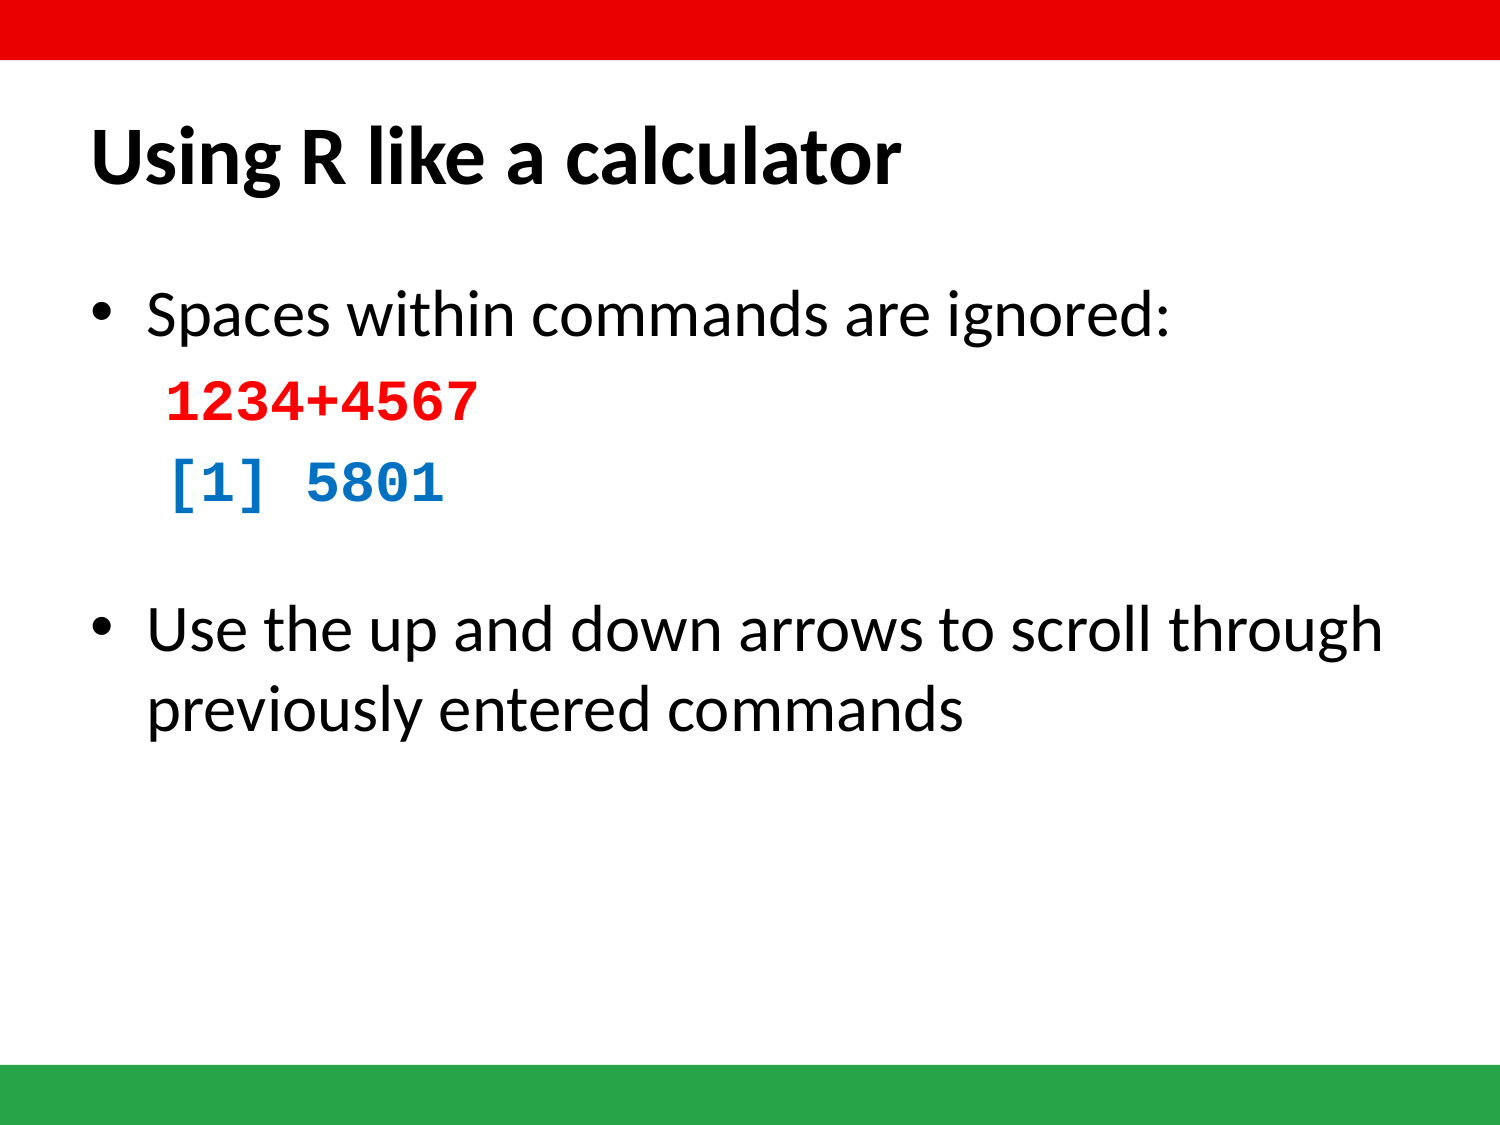

# Using R like a calculator
Spaces within commands are ignored:
1234+4567
[1] 5801

Use the up and down arrows to scroll through previously entered commands